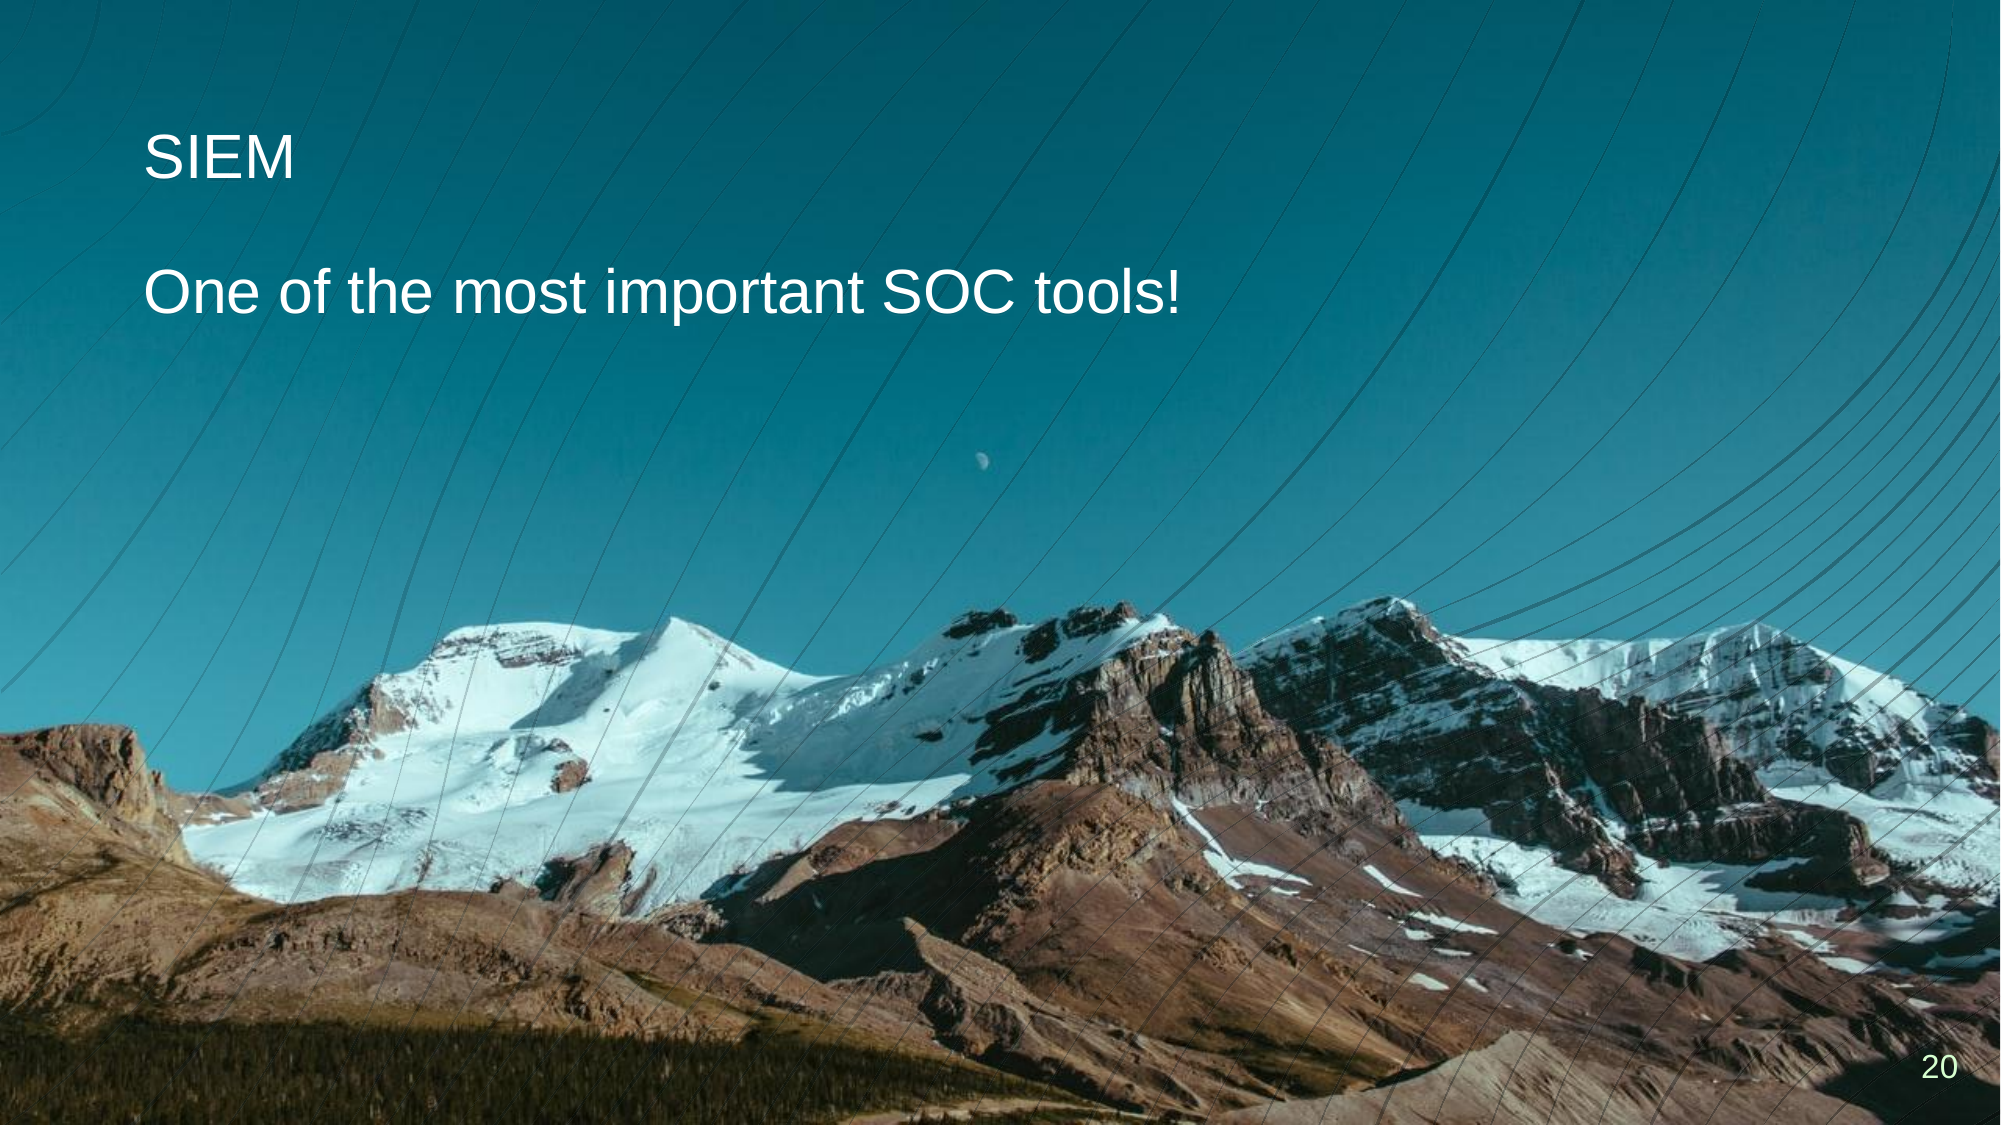

SIEM
One of the most important SOC tools!
20